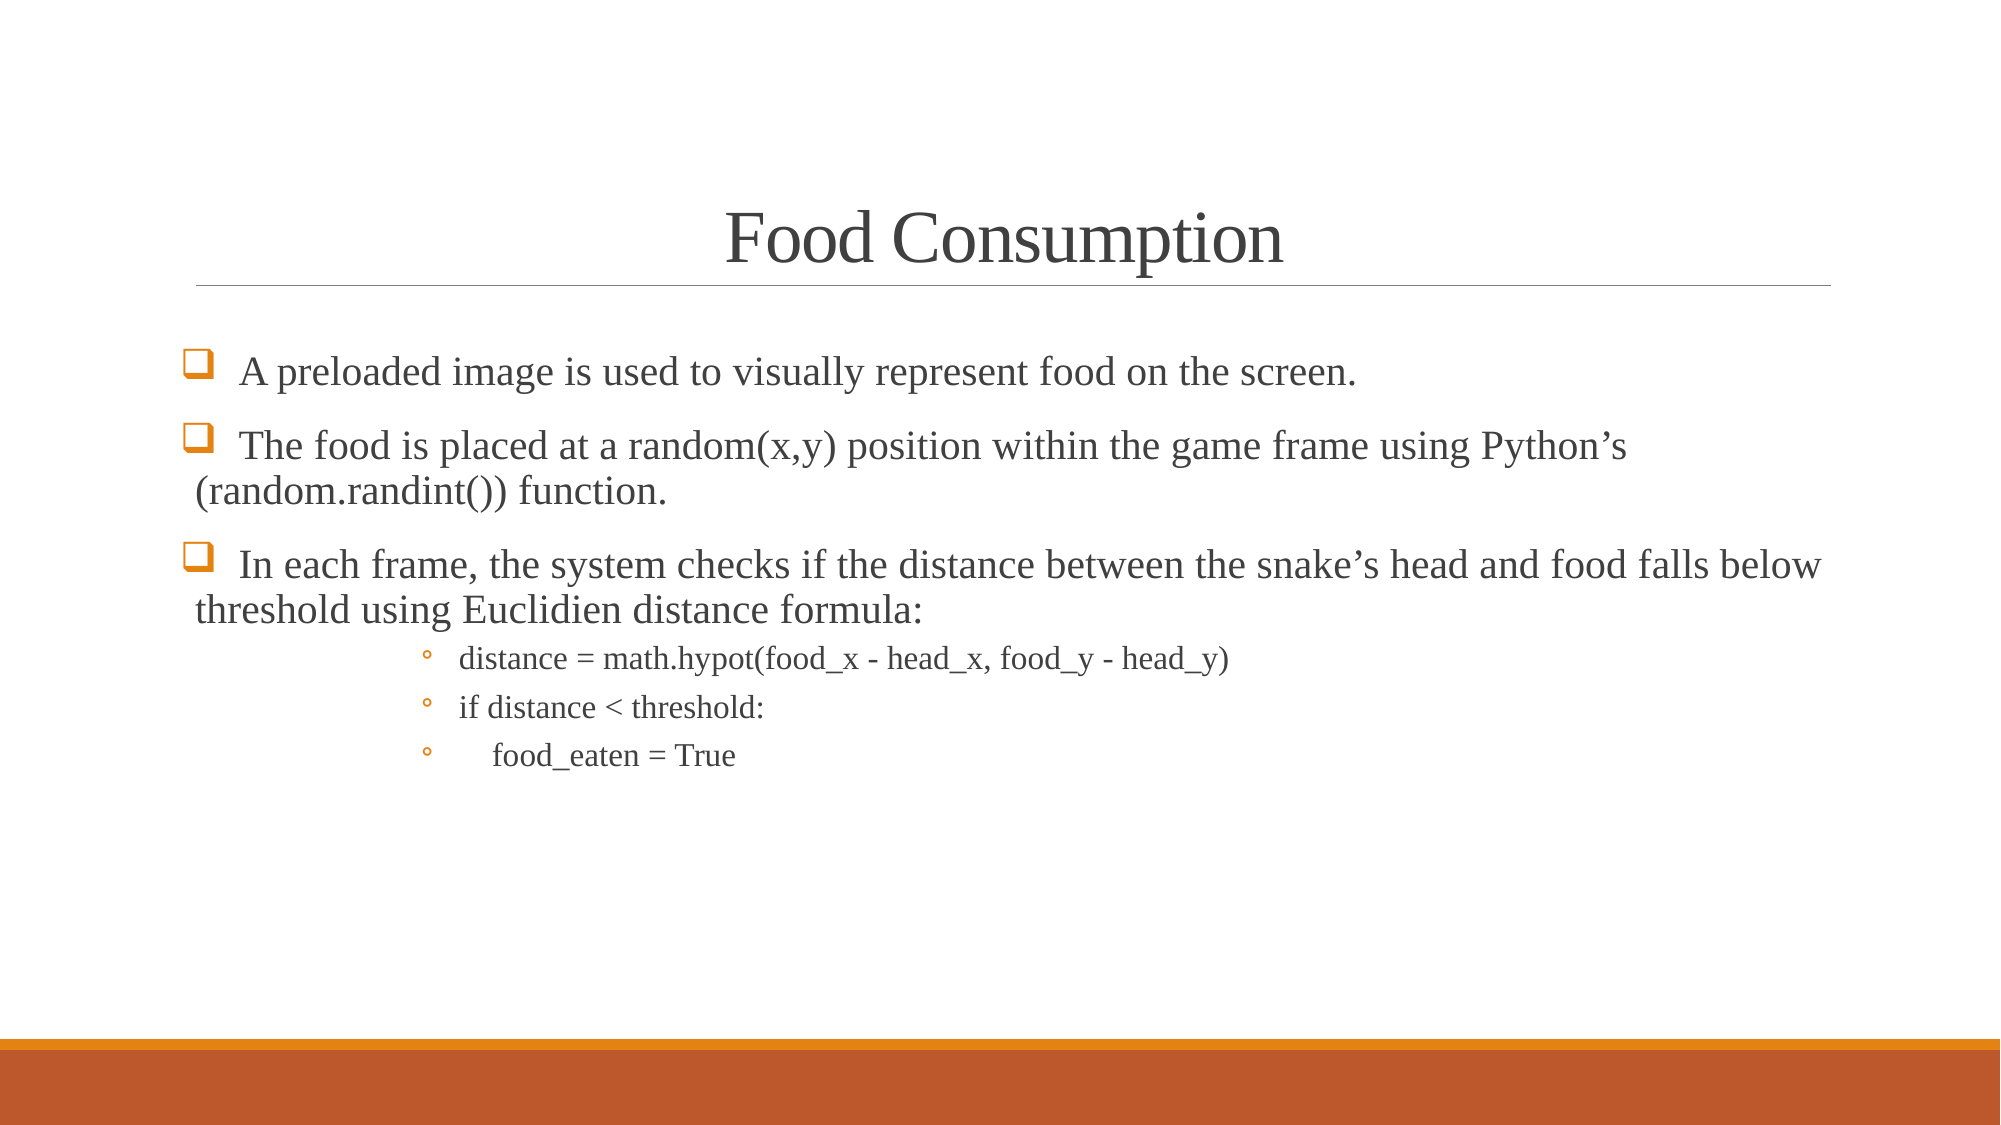

# Food Consumption
  A preloaded image is used to visually represent food on the screen.
  The food is placed at a random(x,y) position within the game frame using Python’s (random.randint()) function.
  In each frame, the system checks if the distance between the snake’s head and food falls below threshold using Euclidien distance formula:
distance = math.hypot(food_x - head_x, food_y - head_y)
if distance < threshold:
    food_eaten = True